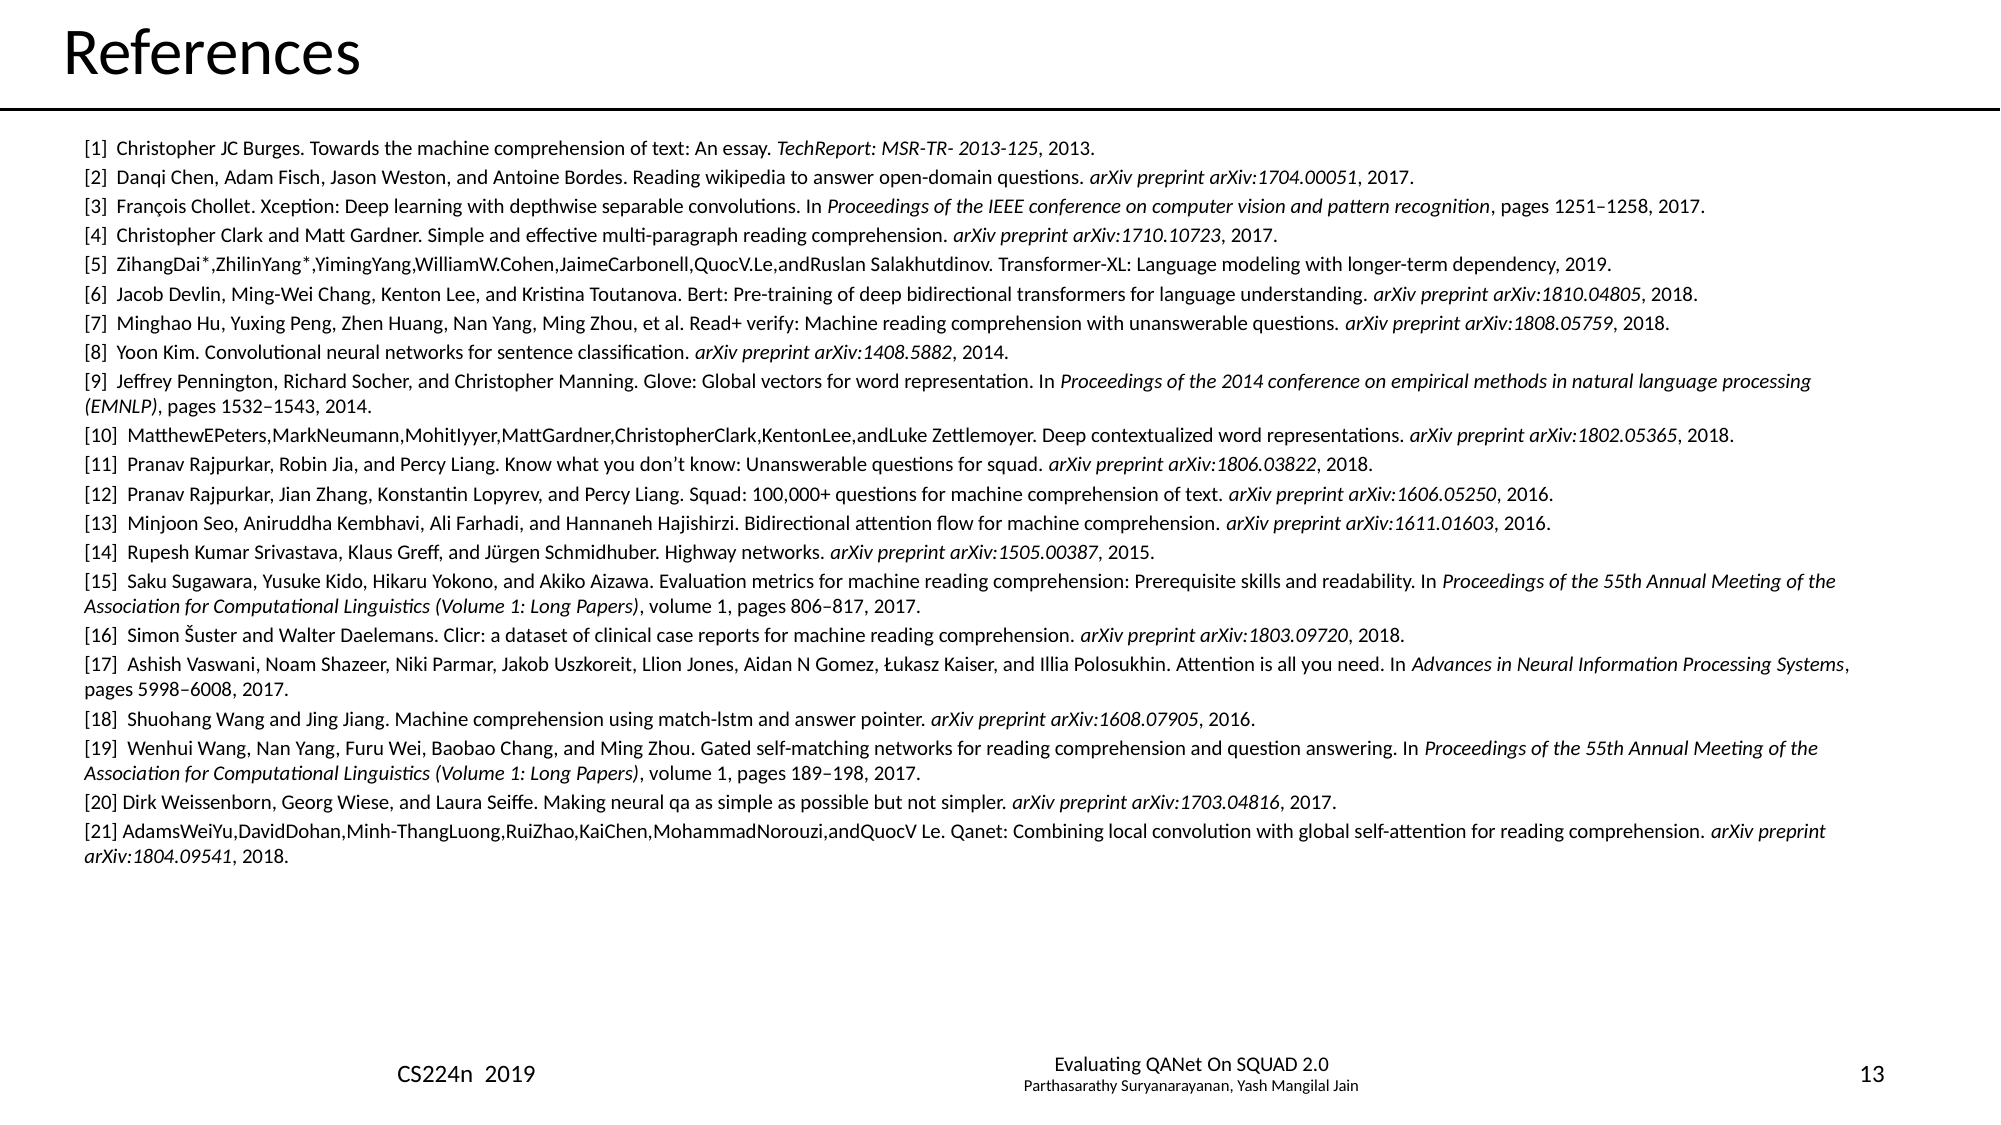

# References
[1]  Christopher JC Burges. Towards the machine comprehension of text: An essay. TechReport: MSR-TR- 2013-125, 2013.
[2]  Danqi Chen, Adam Fisch, Jason Weston, and Antoine Bordes. Reading wikipedia to answer open-domain questions. arXiv preprint arXiv:1704.00051, 2017.
[3]  François Chollet. Xception: Deep learning with depthwise separable convolutions. In Proceedings of the IEEE conference on computer vision and pattern recognition, pages 1251–1258, 2017.
[4]  Christopher Clark and Matt Gardner. Simple and effective multi-paragraph reading comprehension. arXiv preprint arXiv:1710.10723, 2017.
[5]  ZihangDai*,ZhilinYang*,YimingYang,WilliamW.Cohen,JaimeCarbonell,QuocV.Le,andRuslan Salakhutdinov. Transformer-XL: Language modeling with longer-term dependency, 2019.
[6]  Jacob Devlin, Ming-Wei Chang, Kenton Lee, and Kristina Toutanova. Bert: Pre-training of deep bidirectional transformers for language understanding. arXiv preprint arXiv:1810.04805, 2018.
[7]  Minghao Hu, Yuxing Peng, Zhen Huang, Nan Yang, Ming Zhou, et al. Read+ verify: Machine reading comprehension with unanswerable questions. arXiv preprint arXiv:1808.05759, 2018.
[8]  Yoon Kim. Convolutional neural networks for sentence classification. arXiv preprint arXiv:1408.5882, 2014.
[9]  Jeffrey Pennington, Richard Socher, and Christopher Manning. Glove: Global vectors for word representation. In Proceedings of the 2014 conference on empirical methods in natural language processing (EMNLP), pages 1532–1543, 2014.
[10]  MatthewEPeters,MarkNeumann,MohitIyyer,MattGardner,ChristopherClark,KentonLee,andLuke Zettlemoyer. Deep contextualized word representations. arXiv preprint arXiv:1802.05365, 2018.
[11]  Pranav Rajpurkar, Robin Jia, and Percy Liang. Know what you don’t know: Unanswerable questions for squad. arXiv preprint arXiv:1806.03822, 2018.
[12]  Pranav Rajpurkar, Jian Zhang, Konstantin Lopyrev, and Percy Liang. Squad: 100,000+ questions for machine comprehension of text. arXiv preprint arXiv:1606.05250, 2016.
[13]  Minjoon Seo, Aniruddha Kembhavi, Ali Farhadi, and Hannaneh Hajishirzi. Bidirectional attention flow for machine comprehension. arXiv preprint arXiv:1611.01603, 2016.
[14]  Rupesh Kumar Srivastava, Klaus Greff, and Jürgen Schmidhuber. Highway networks. arXiv preprint arXiv:1505.00387, 2015.
[15]  Saku Sugawara, Yusuke Kido, Hikaru Yokono, and Akiko Aizawa. Evaluation metrics for machine reading comprehension: Prerequisite skills and readability. In Proceedings of the 55th Annual Meeting of the Association for Computational Linguistics (Volume 1: Long Papers), volume 1, pages 806–817, 2017.
[16]  Simon Šuster and Walter Daelemans. Clicr: a dataset of clinical case reports for machine reading comprehension. arXiv preprint arXiv:1803.09720, 2018.
[17]  Ashish Vaswani, Noam Shazeer, Niki Parmar, Jakob Uszkoreit, Llion Jones, Aidan N Gomez, Łukasz Kaiser, and Illia Polosukhin. Attention is all you need. In Advances in Neural Information Processing Systems, pages 5998–6008, 2017.
[18]  Shuohang Wang and Jing Jiang. Machine comprehension using match-lstm and answer pointer. arXiv preprint arXiv:1608.07905, 2016.
[19]  Wenhui Wang, Nan Yang, Furu Wei, Baobao Chang, and Ming Zhou. Gated self-matching networks for reading comprehension and question answering. In Proceedings of the 55th Annual Meeting of the Association for Computational Linguistics (Volume 1: Long Papers), volume 1, pages 189–198, 2017.
[20] Dirk Weissenborn, Georg Wiese, and Laura Seiffe. Making neural qa as simple as possible but not simpler. arXiv preprint arXiv:1703.04816, 2017.
[21] AdamsWeiYu,DavidDohan,Minh-ThangLuong,RuiZhao,KaiChen,MohammadNorouzi,andQuocV Le. Qanet: Combining local convolution with global self-attention for reading comprehension. arXiv preprint arXiv:1804.09541, 2018.

CS224n  2019
Evaluating QANet On SQUAD 2.0
Parthasarathy Suryanarayanan, Yash Mangilal Jain

13